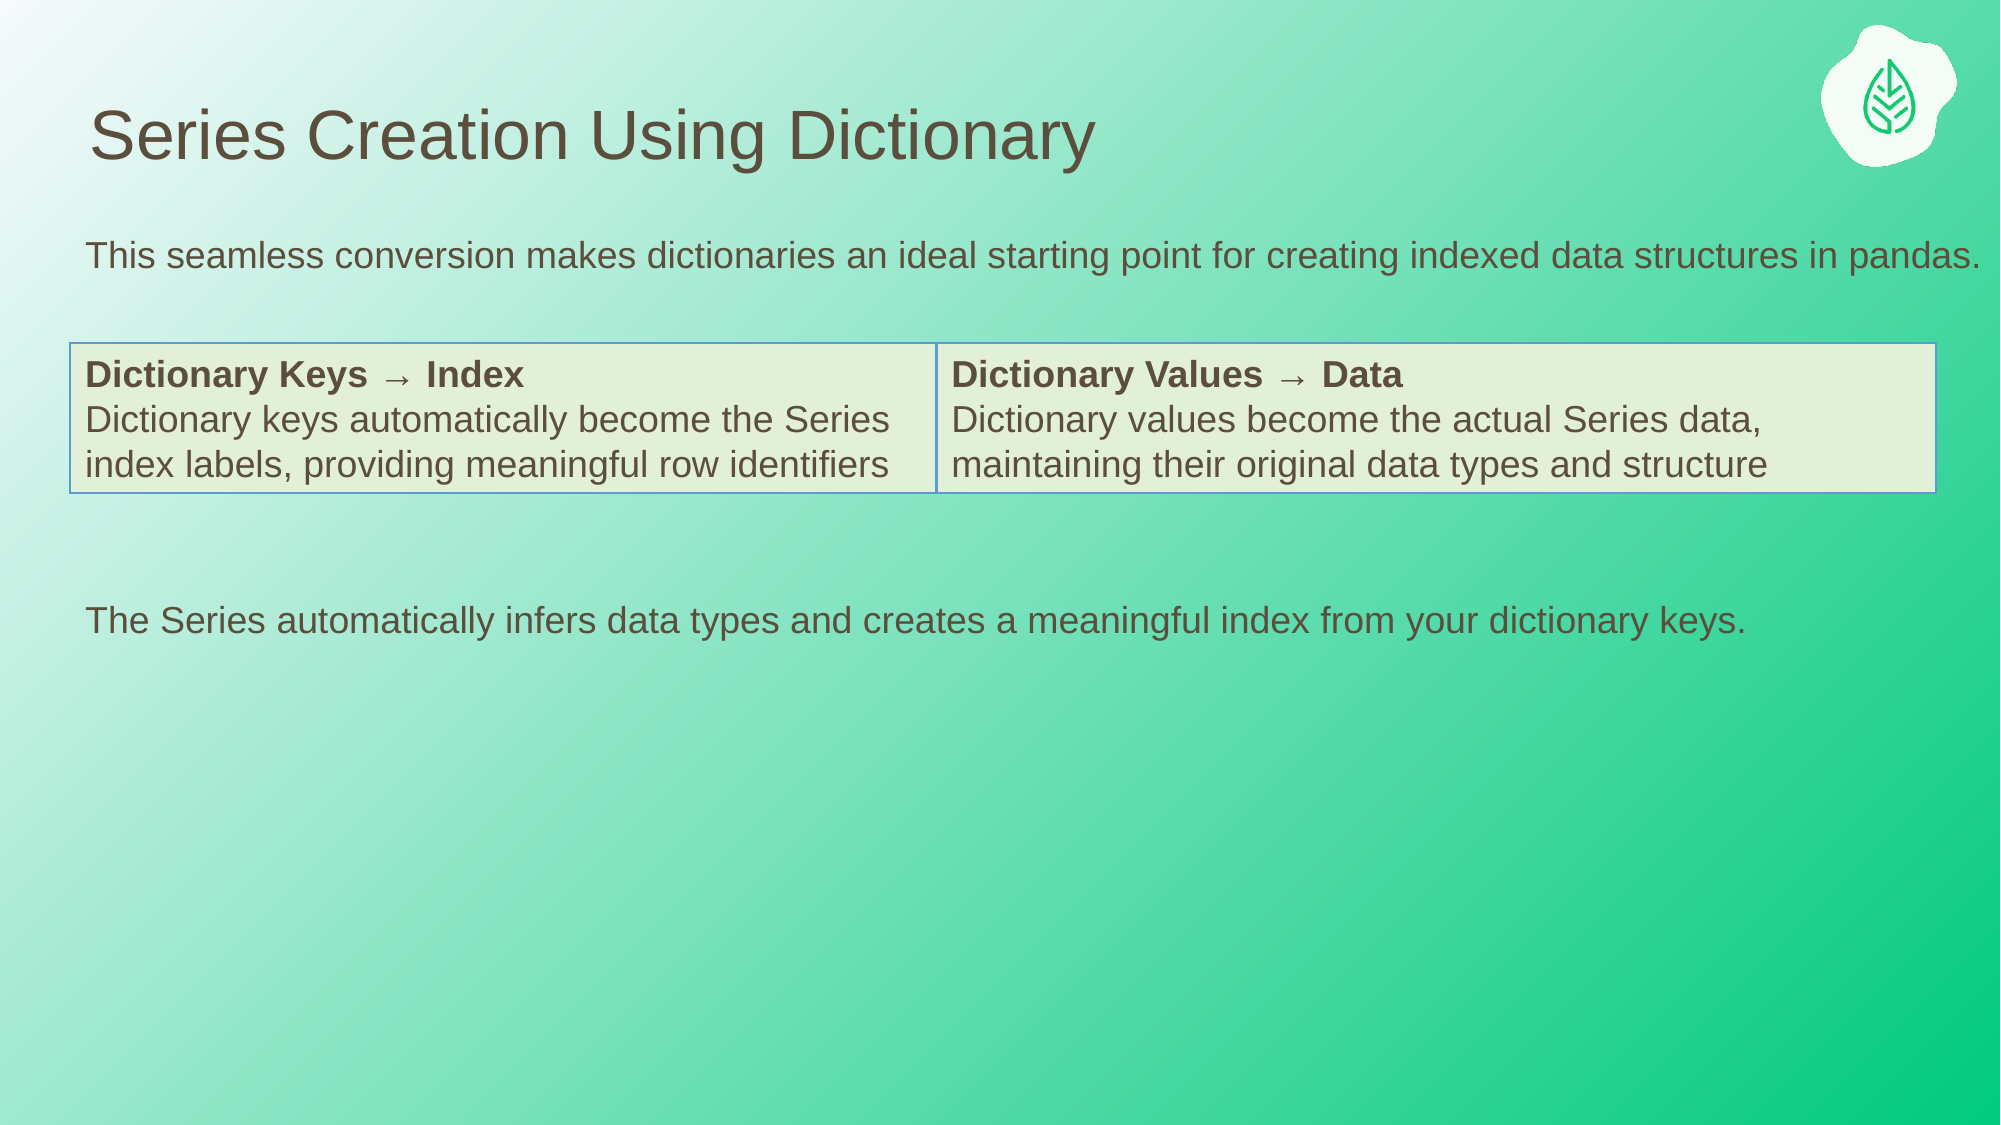

Series Creation Using Dictionary
This seamless conversion makes dictionaries an ideal starting point for creating indexed data structures in pandas.
Dictionary Keys → Index
Dictionary keys automatically become the Series index labels, providing meaningful row identifiers
Dictionary Values → Data
Dictionary values become the actual Series data, maintaining their original data types and structure
The Series automatically infers data types and creates a meaningful index from your dictionary keys.